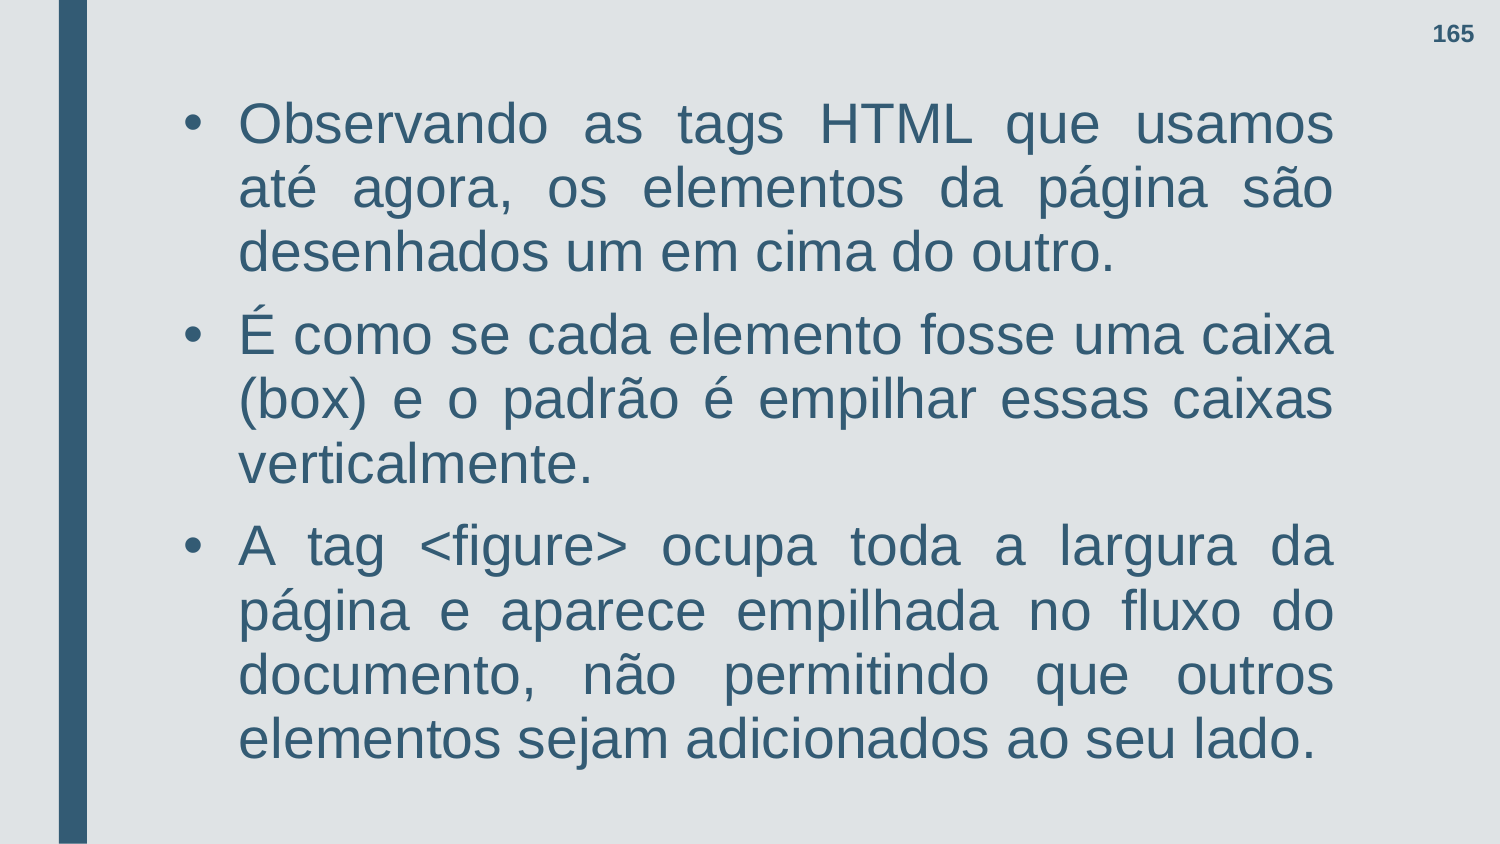

165
Observando as tags HTML que usamos até agora, os elementos da página são desenhados um em cima do outro.
É como se cada elemento fosse uma caixa (box) e o padrão é empilhar essas caixas verticalmente.
A tag <figure> ocupa toda a largura da página e aparece empilhada no fluxo do documento, não permitindo que outros elementos sejam adicionados ao seu lado.